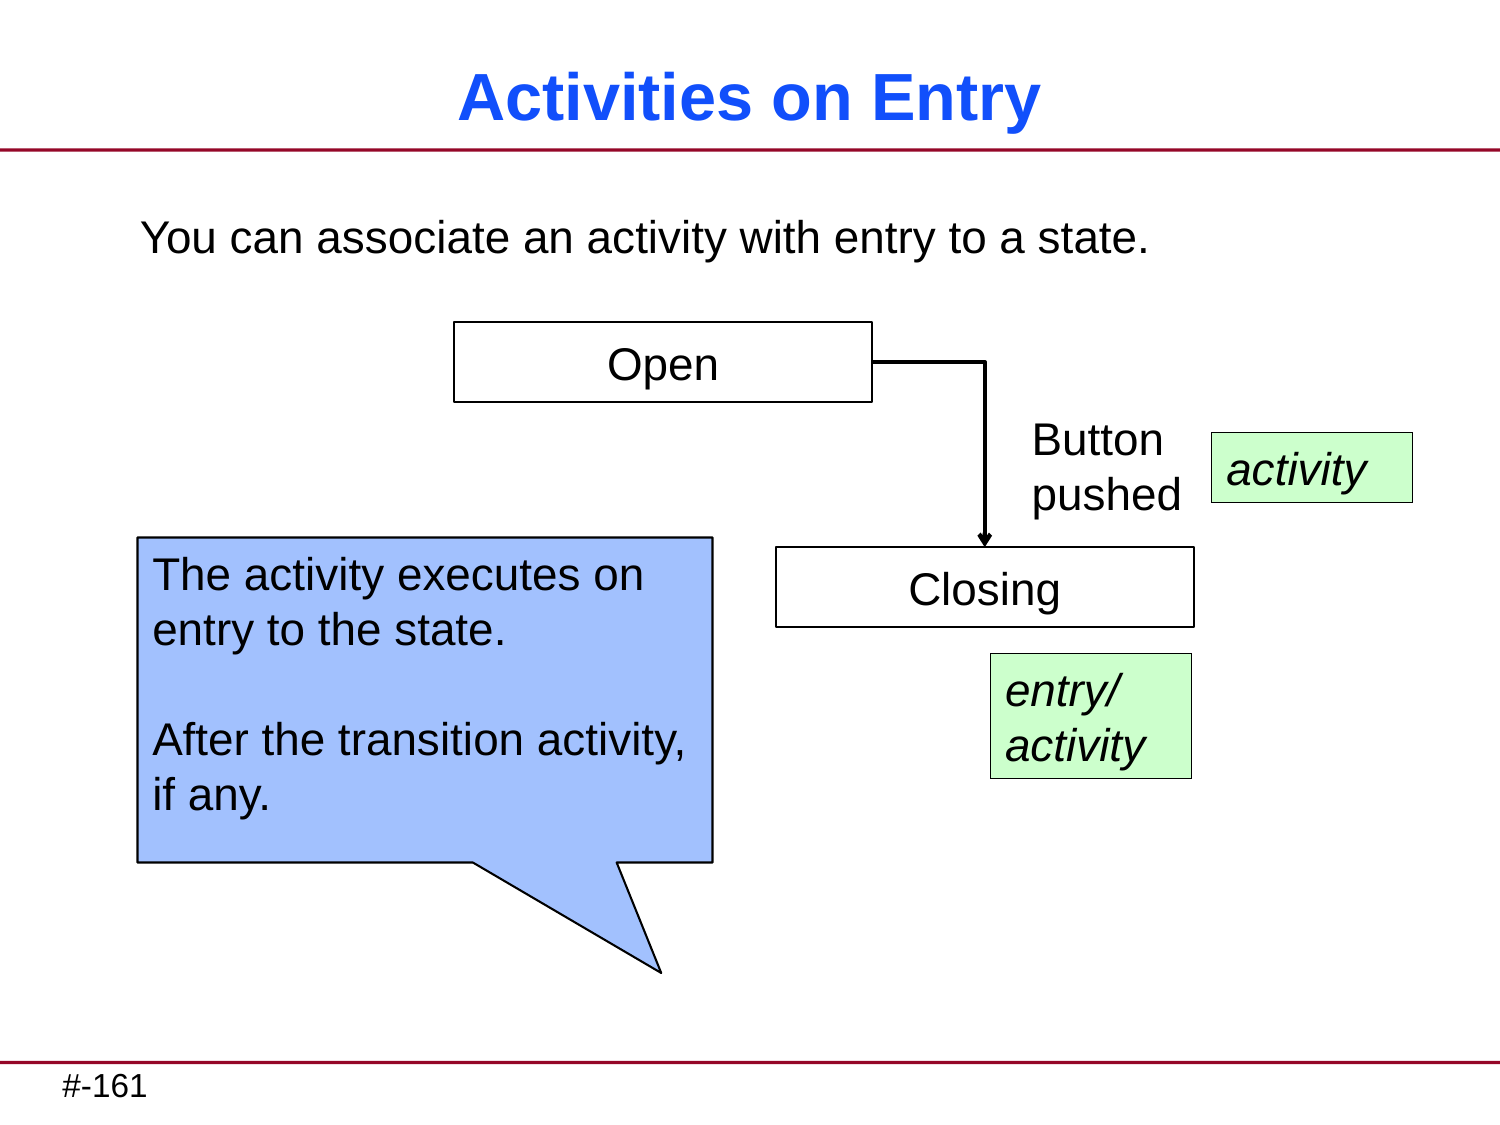

# Activities on Entry
You can associate an activity with entry to a state.

Open
Button pushed
activity
Closing
entry/
activity
The activity executes on entry to the state.

After the transition activity, if any.